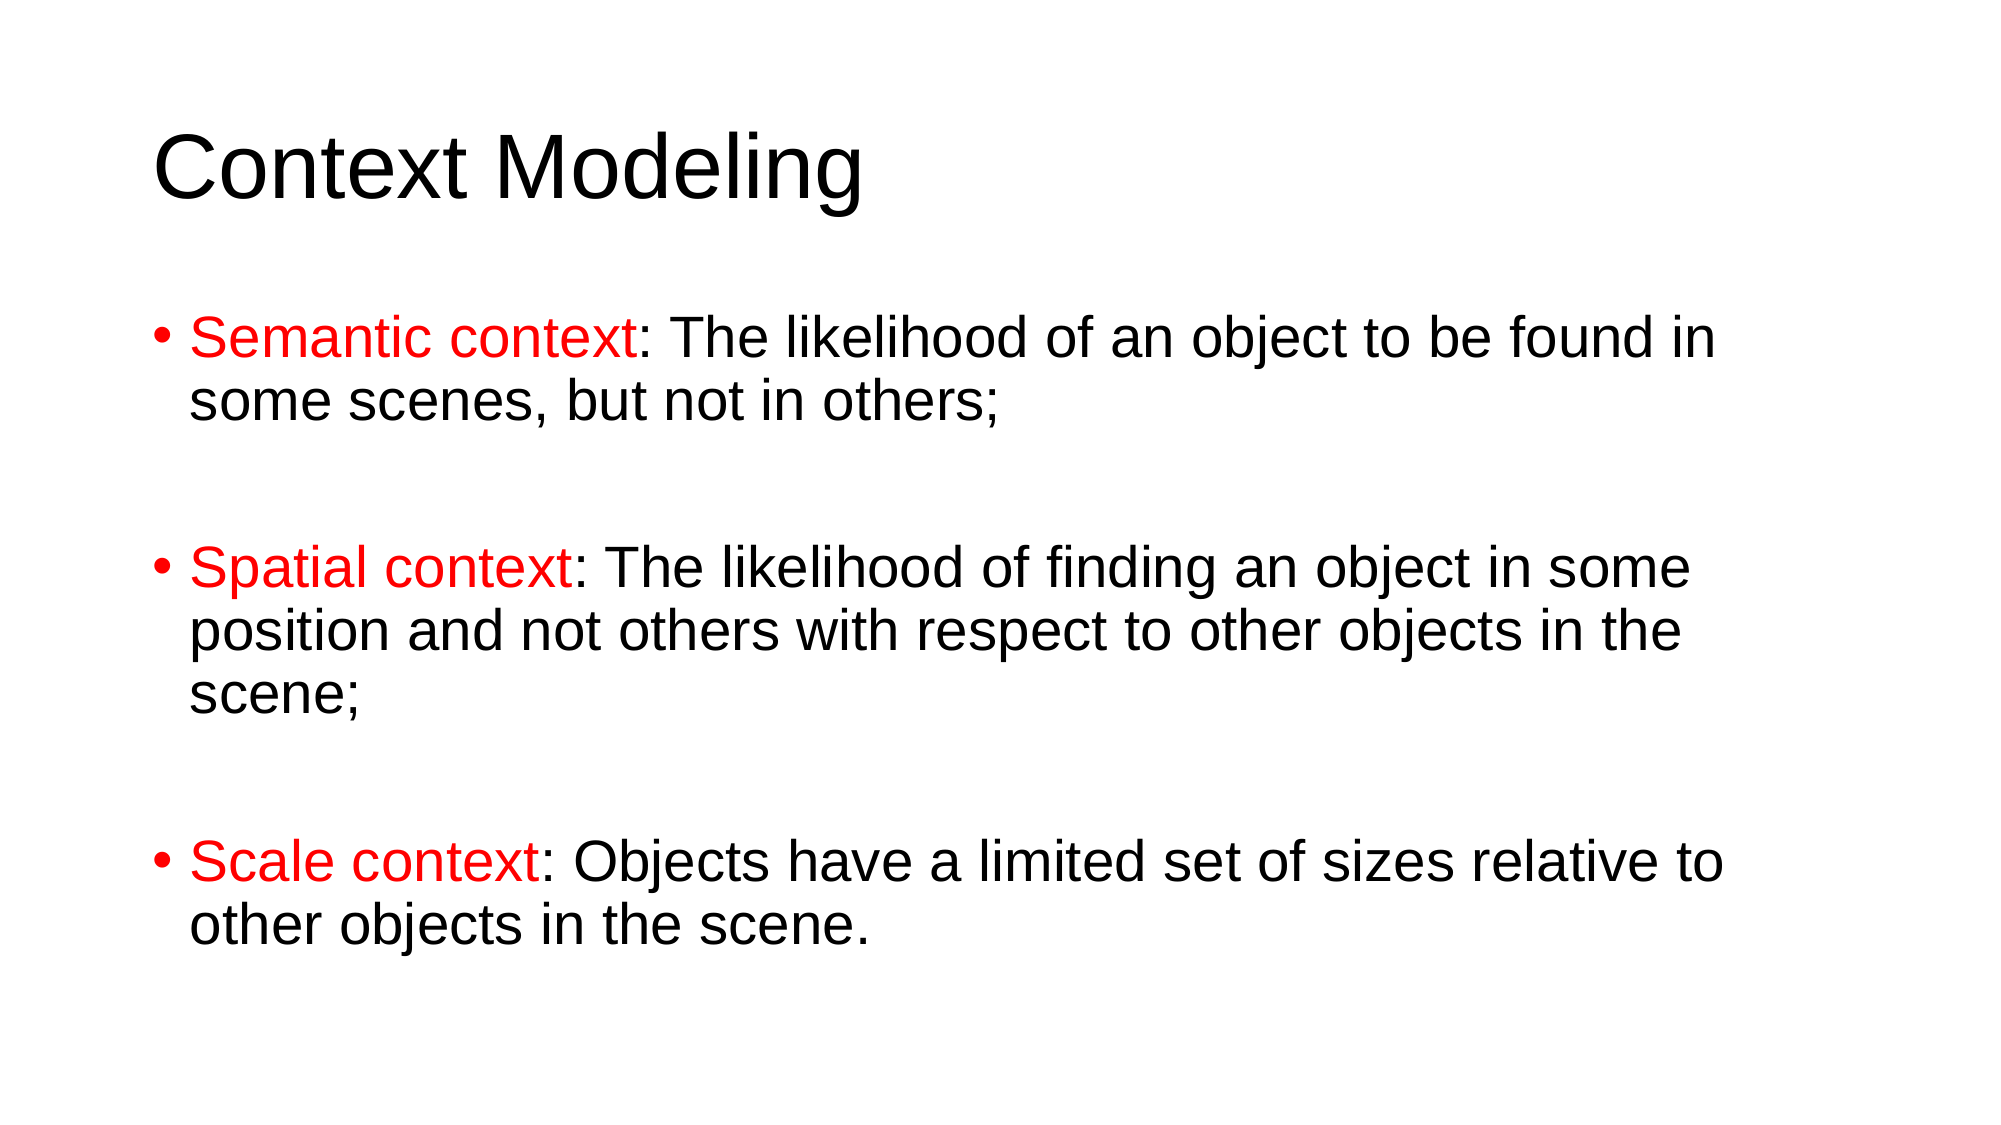

# Context Modeling
Semantic context: The likelihood of an object to be found in some scenes, but not in others;

Spatial context: The likelihood of finding an object in some position and not others with respect to other objects in the scene;

Scale context: Objects have a limited set of sizes relative to other objects in the scene.